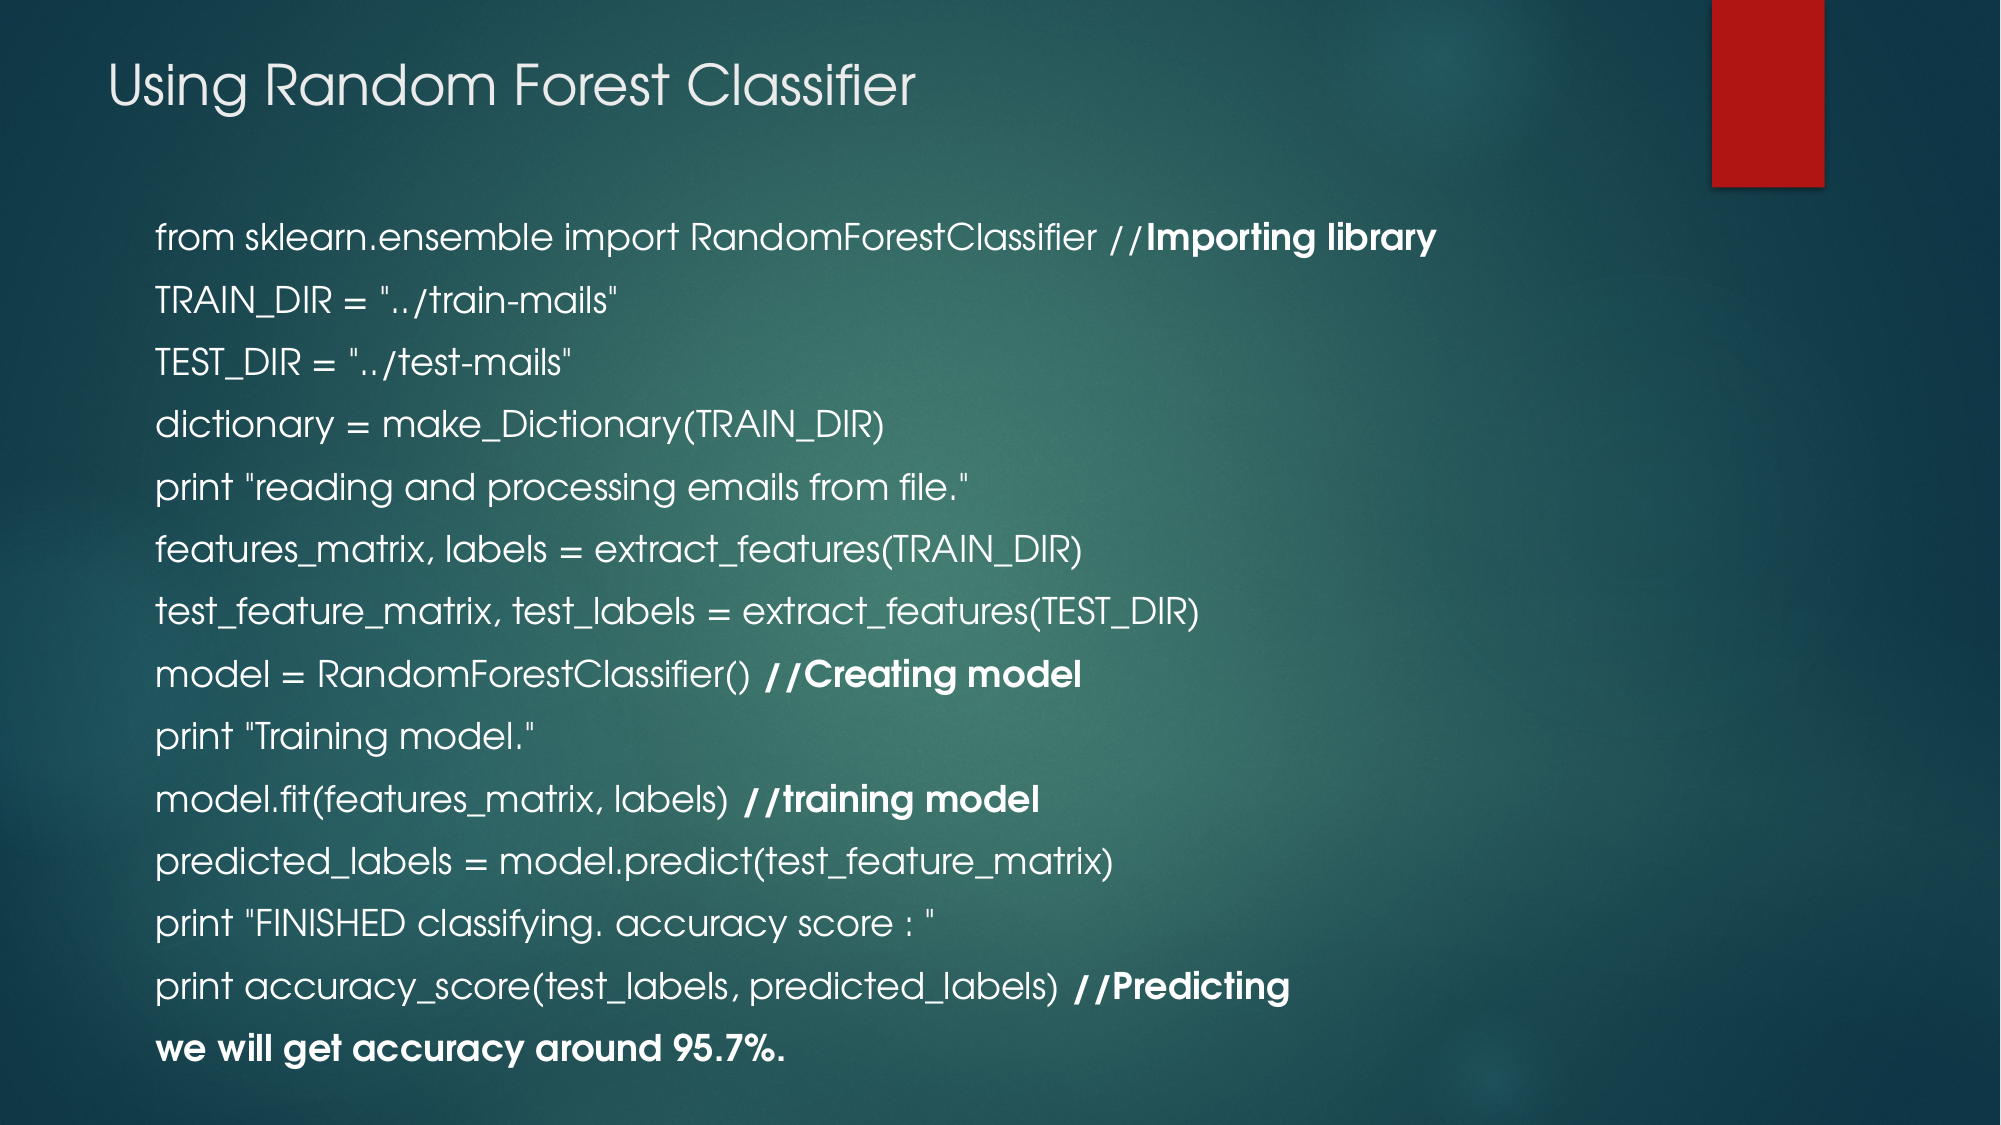

# Using Random Forest Classifier
 from sklearn.ensemble import RandomForestClassifier //Importing library
 TRAIN_DIR = "../train-mails"
 TEST_DIR = "../test-mails"
 dictionary = make_Dictionary(TRAIN_DIR)
 print "reading and processing emails from file."
 features_matrix, labels = extract_features(TRAIN_DIR)
 test_feature_matrix, test_labels = extract_features(TEST_DIR)
 model = RandomForestClassifier() //Creating model
 print "Training model."
 model.fit(features_matrix, labels) //training model
 predicted_labels = model.predict(test_feature_matrix)
 print "FINISHED classifying. accuracy score : "
 print accuracy_score(test_labels, predicted_labels) //Predicting
 we will get accuracy around 95.7%.